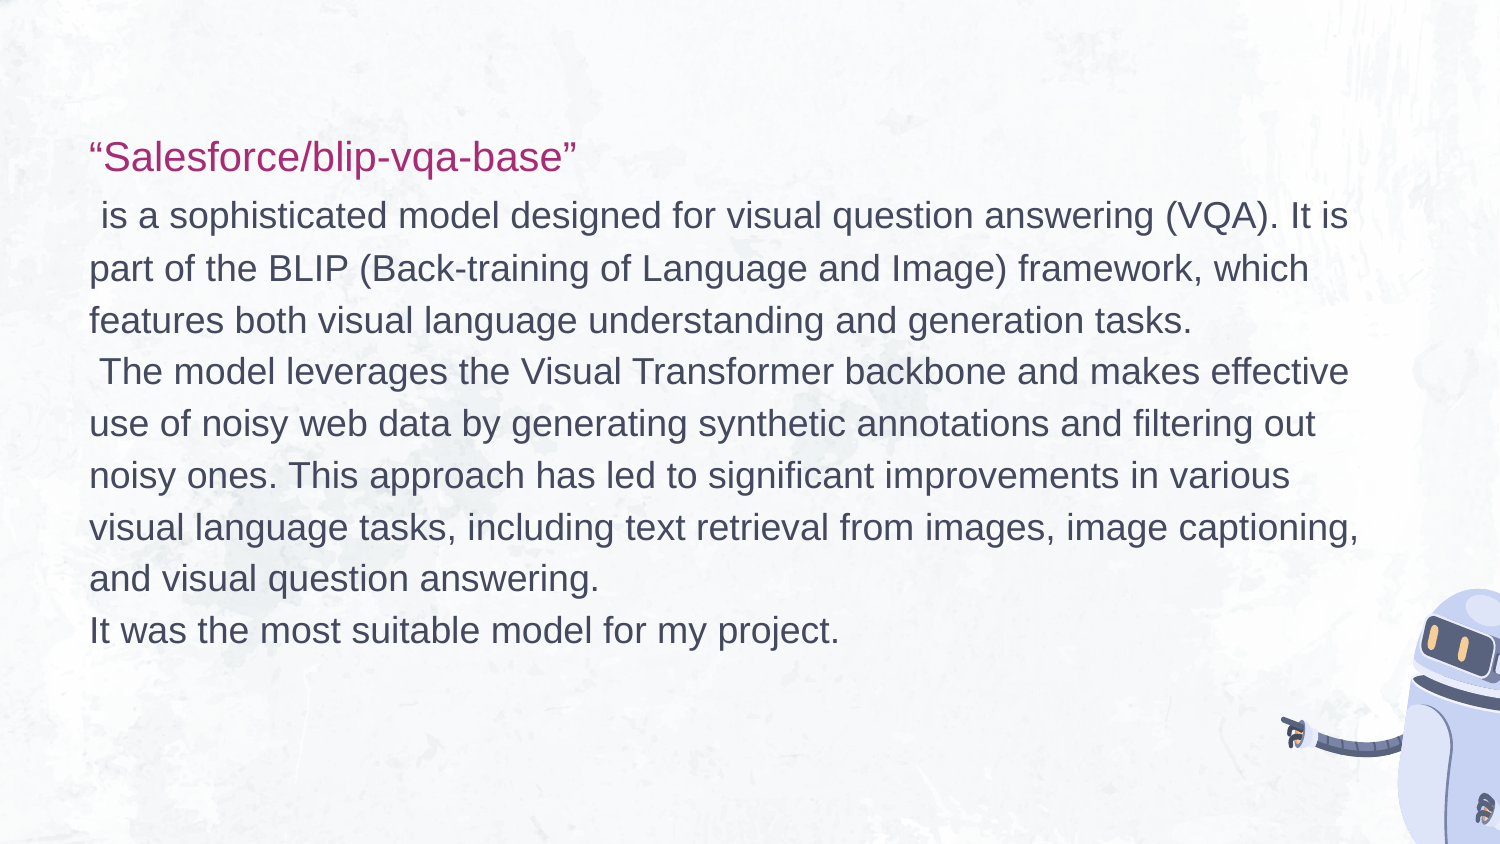

# “Salesforce/blip-vqa-base” is a sophisticated model designed for visual question answering (VQA). It is part of the BLIP (Back-training of Language and Image) framework, which features both visual language understanding and generation tasks. The model leverages the Visual Transformer backbone and makes effective use of noisy web data by generating synthetic annotations and filtering out noisy ones. This approach has led to significant improvements in various visual language tasks, including text retrieval from images, image captioning, and visual question answering. It was the most suitable model for my project.